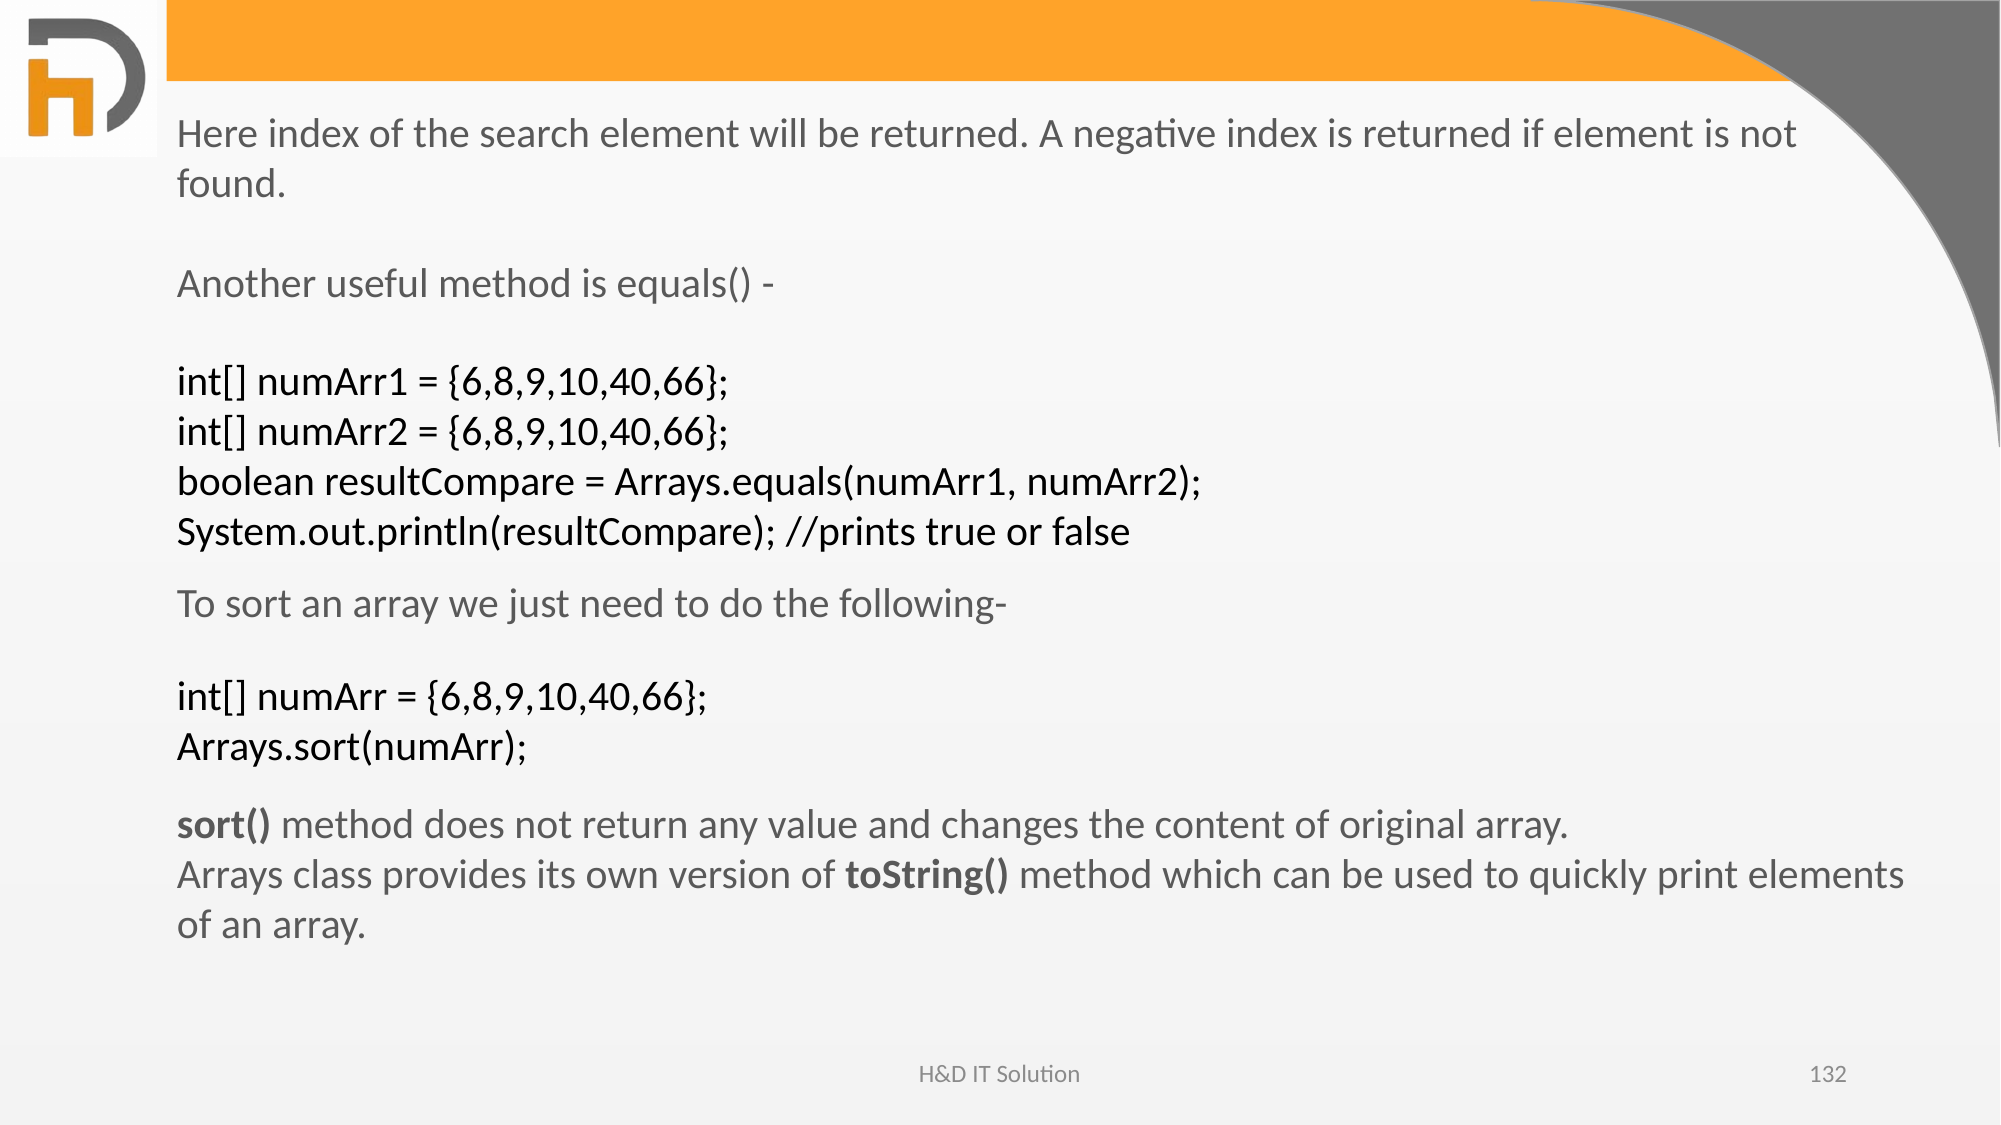

Here index of the search element will be returned. A negative index is returned if element is not found.

Another useful method is equals() -
int[] numArr1 = {6,8,9,10,40,66};
int[] numArr2 = {6,8,9,10,40,66};
boolean resultCompare = Arrays.equals(numArr1, numArr2);
System.out.println(resultCompare); //prints true or false
To sort an array we just need to do the following-
int[] numArr = {6,8,9,10,40,66};
Arrays.sort(numArr);
sort() method does not return any value and changes the content of original array.
Arrays class provides its own version of toString() method which can be used to quickly print elements of an array.
H&D IT Solution
132